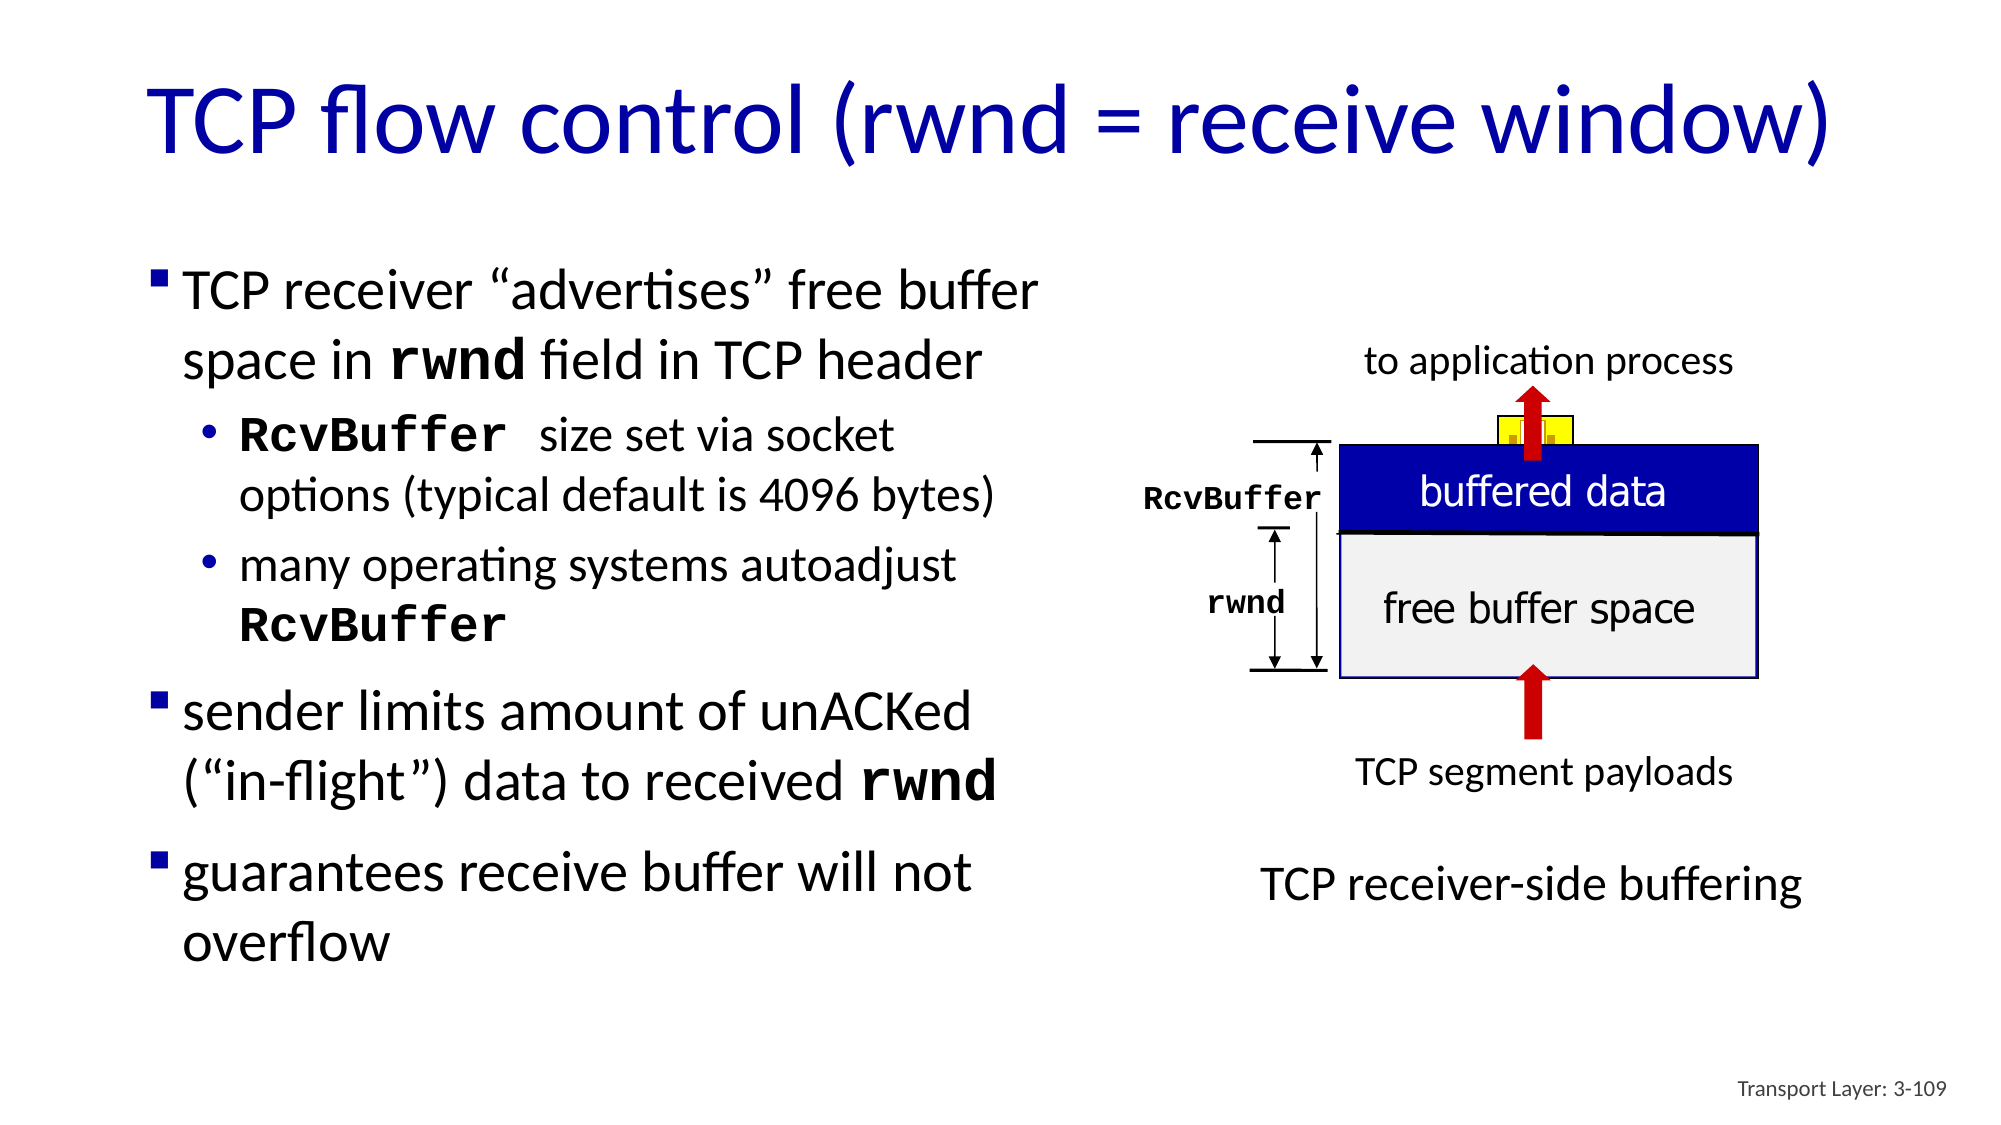

# TCP flow control (rwnd = receive window)
TCP receiver “advertises” free buffer space in rwnd field in TCP header
RcvBuffer size set via socket options (typical default is 4096 bytes)
many operating systems autoadjust RcvBuffer
sender limits amount of unACKed (“in-flight”) data to received rwnd
guarantees receive buffer will not overflow
to application process

buffered data

free buffer space

RcvBuffer

rwnd

TCP segment payloads
TCP receiver-side buffering
Transport Layer: 3-109